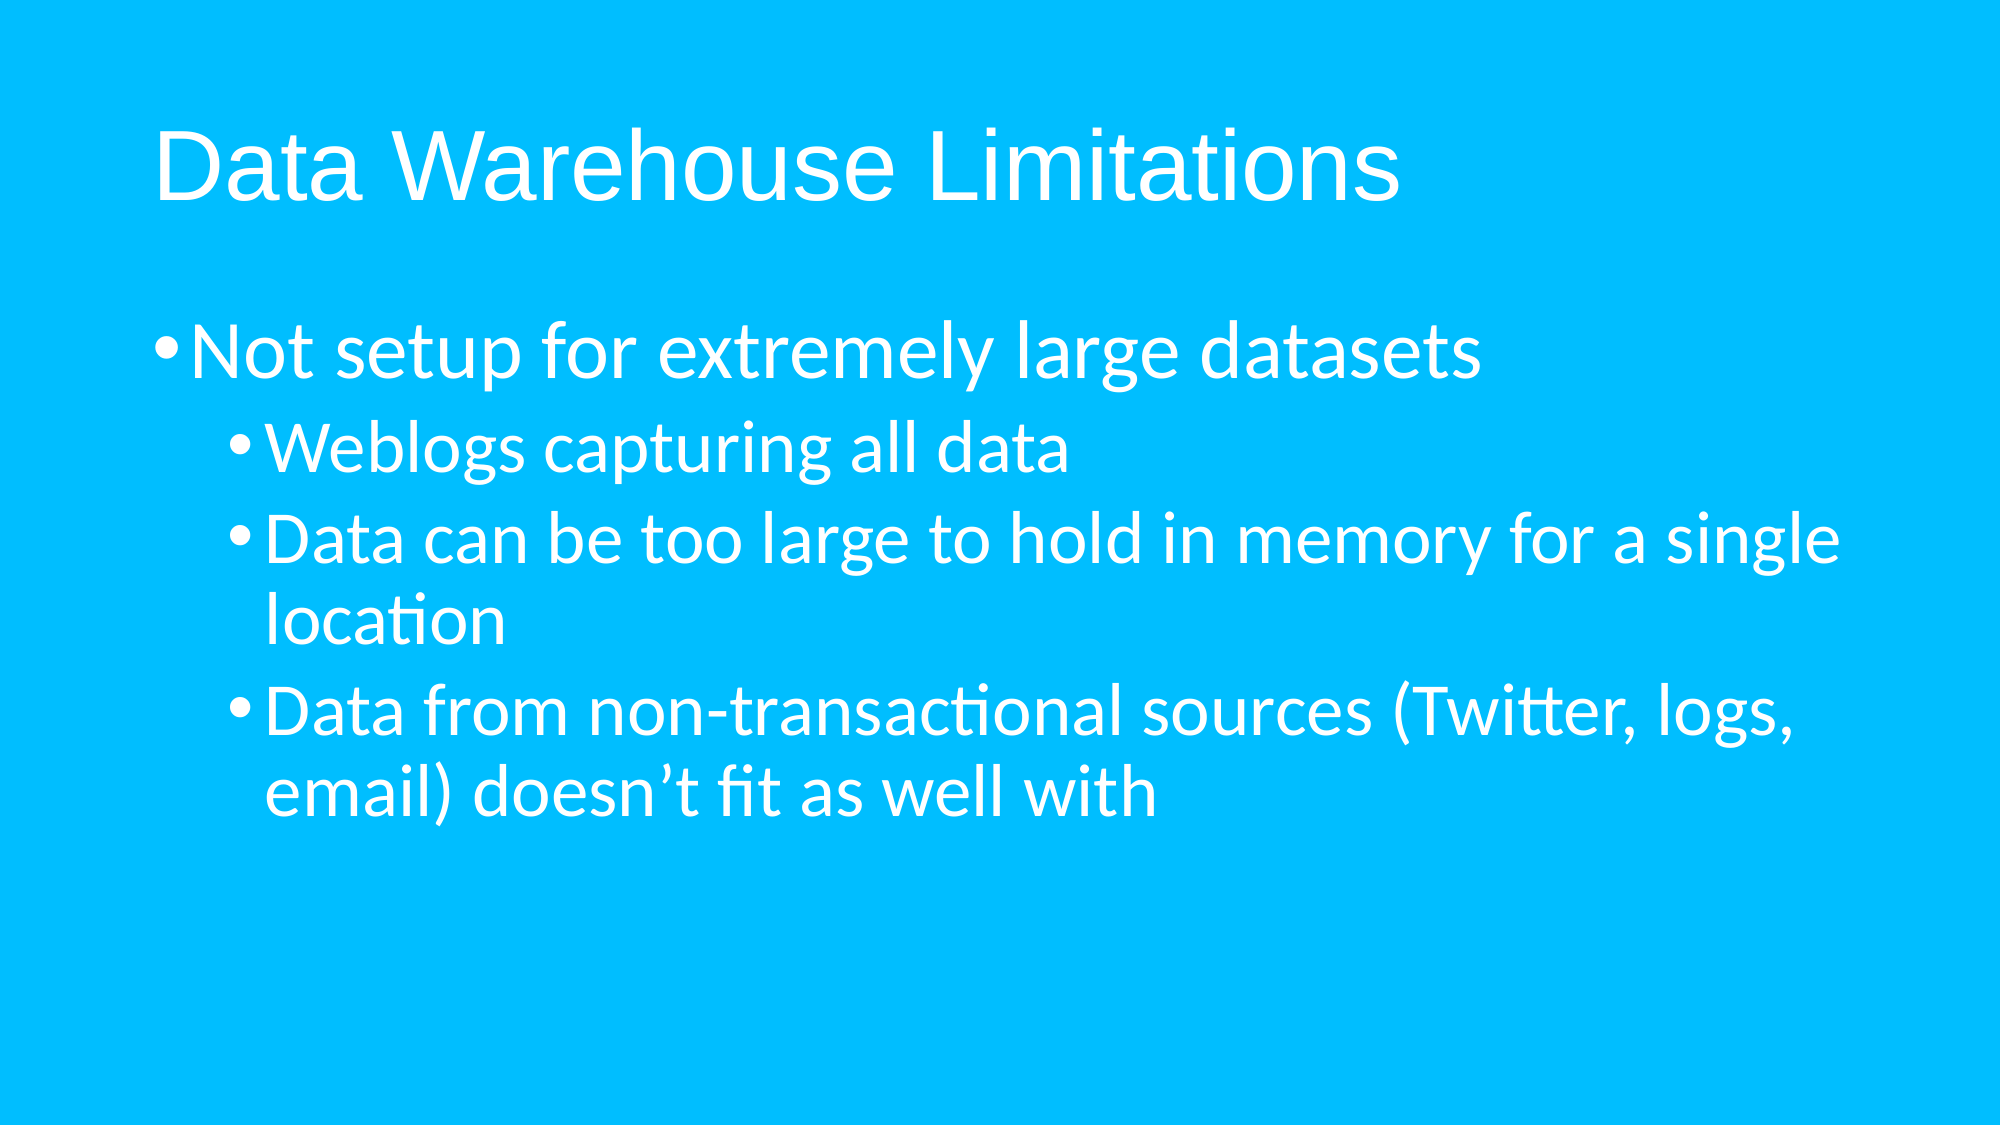

# Data Warehouse Limitations
Not setup for extremely large datasets
Weblogs capturing all data
Data can be too large to hold in memory for a single location
Data from non-transactional sources (Twitter, logs, email) doesn’t fit as well with